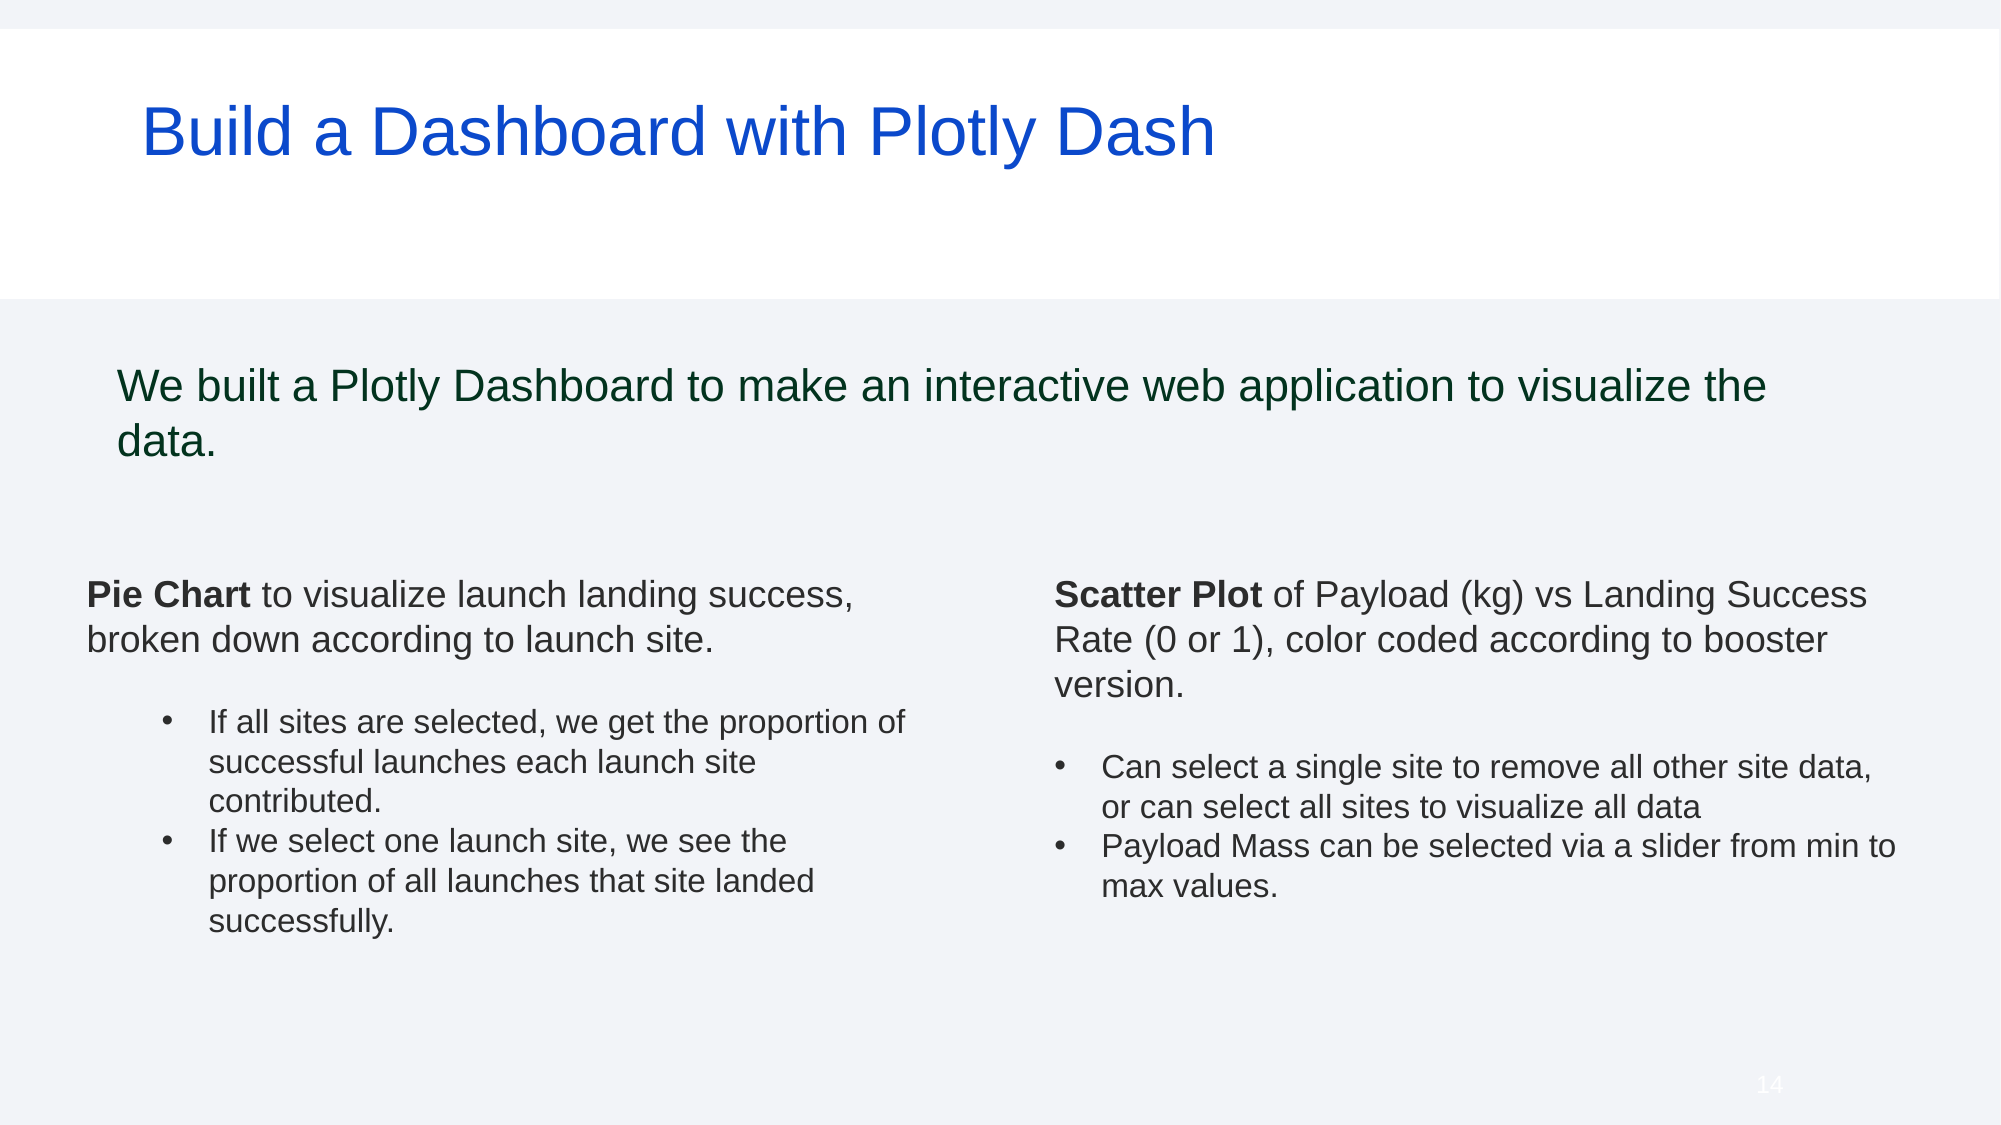

Build a Dashboard with Plotly Dash
We built a Plotly Dashboard to make an interactive web application to visualize the data.

Pie Chart to visualize launch landing success, broken down according to launch site.​

If all sites are selected, we get the proportion of successful launches each launch site contributed.​
If we select one launch site, we see the proportion of all launches that site landed successfully.​
Scatter Plot of Payload (kg) vs Landing Success Rate (0 or 1), color coded according to booster version.

Can select a single site to remove all other site data, or can select all sites to visualize all data
Payload Mass can be selected via a slider from min to max values.
14